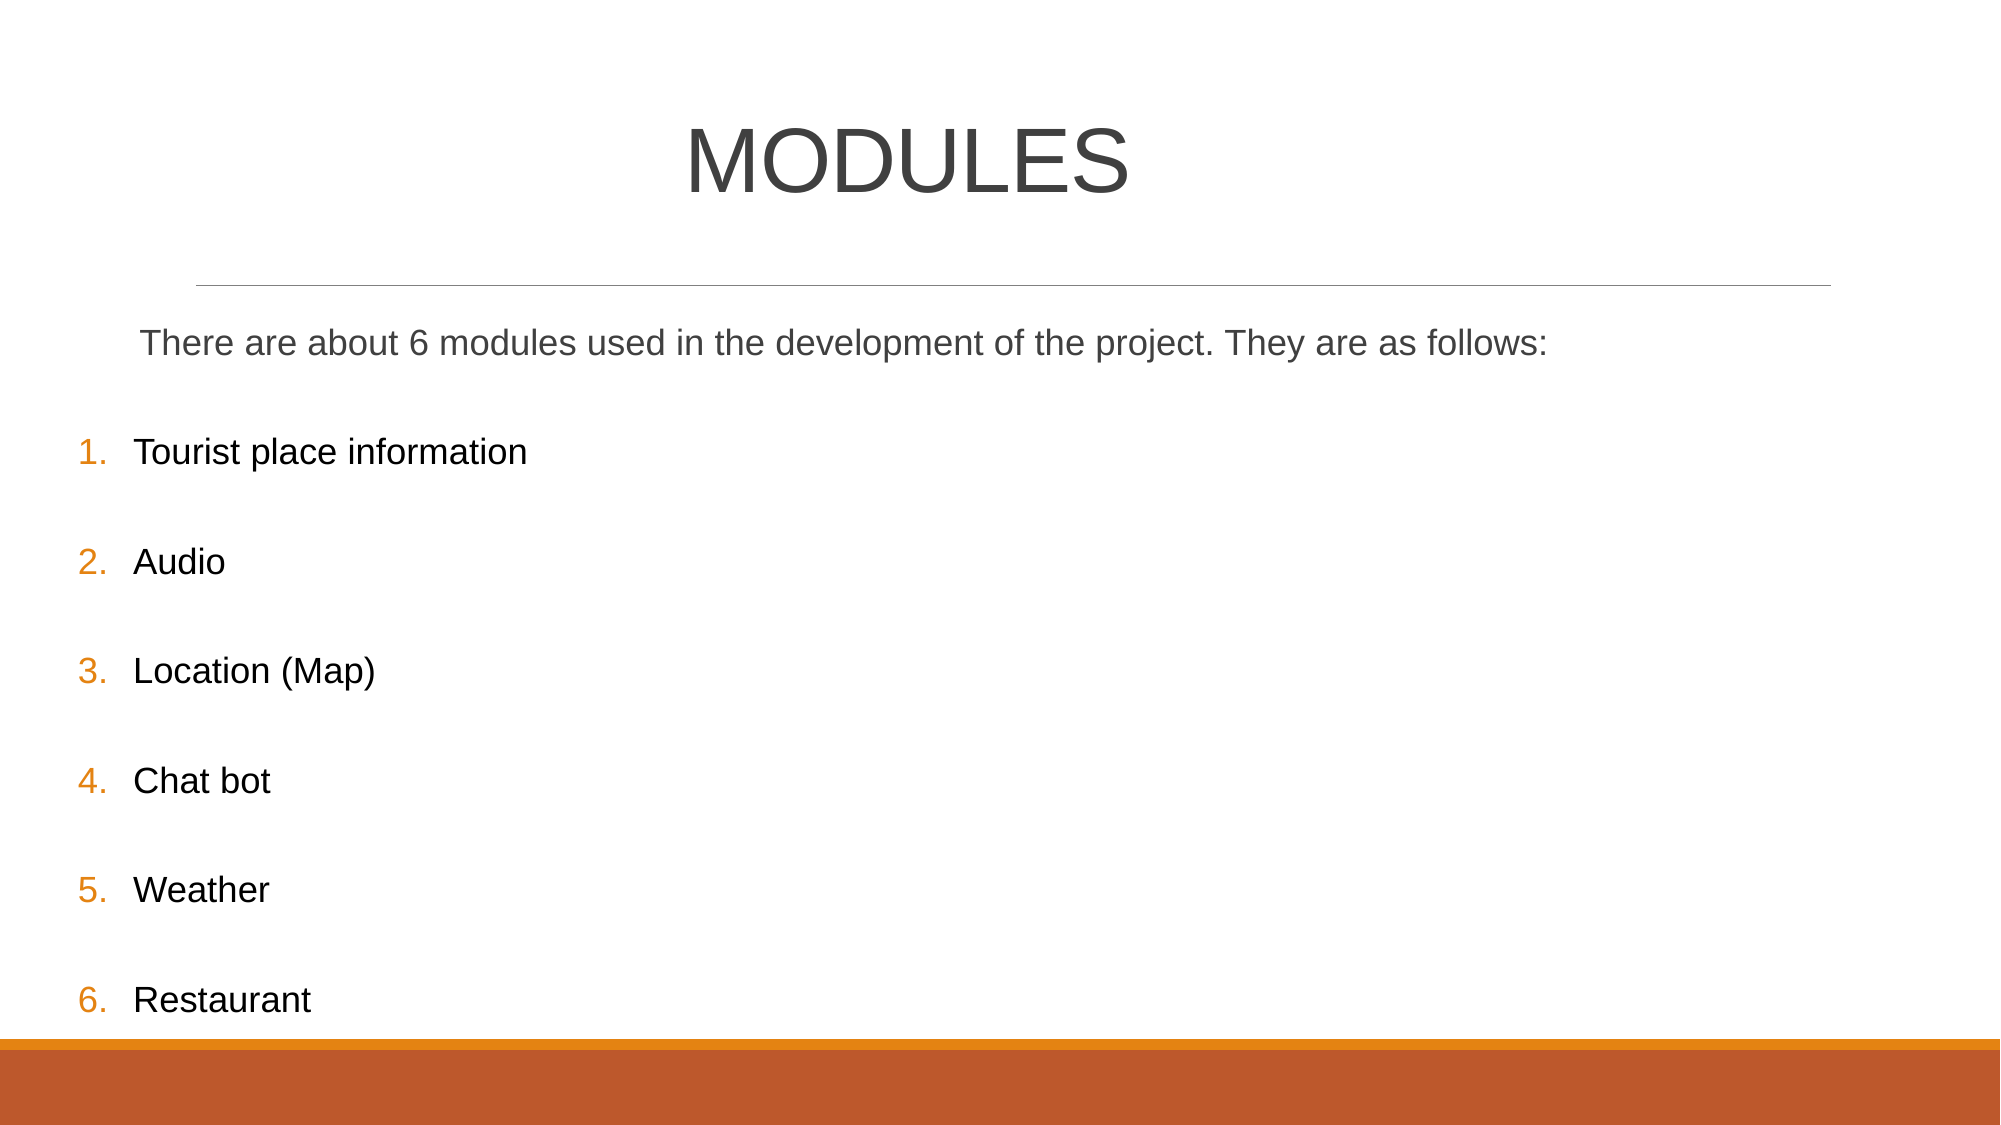

# MODULES
      There are about 6 modules used in the development of the project. They are as follows:
Tourist place information
Audio
Location (Map)
Chat bot
Weather
Restaurant